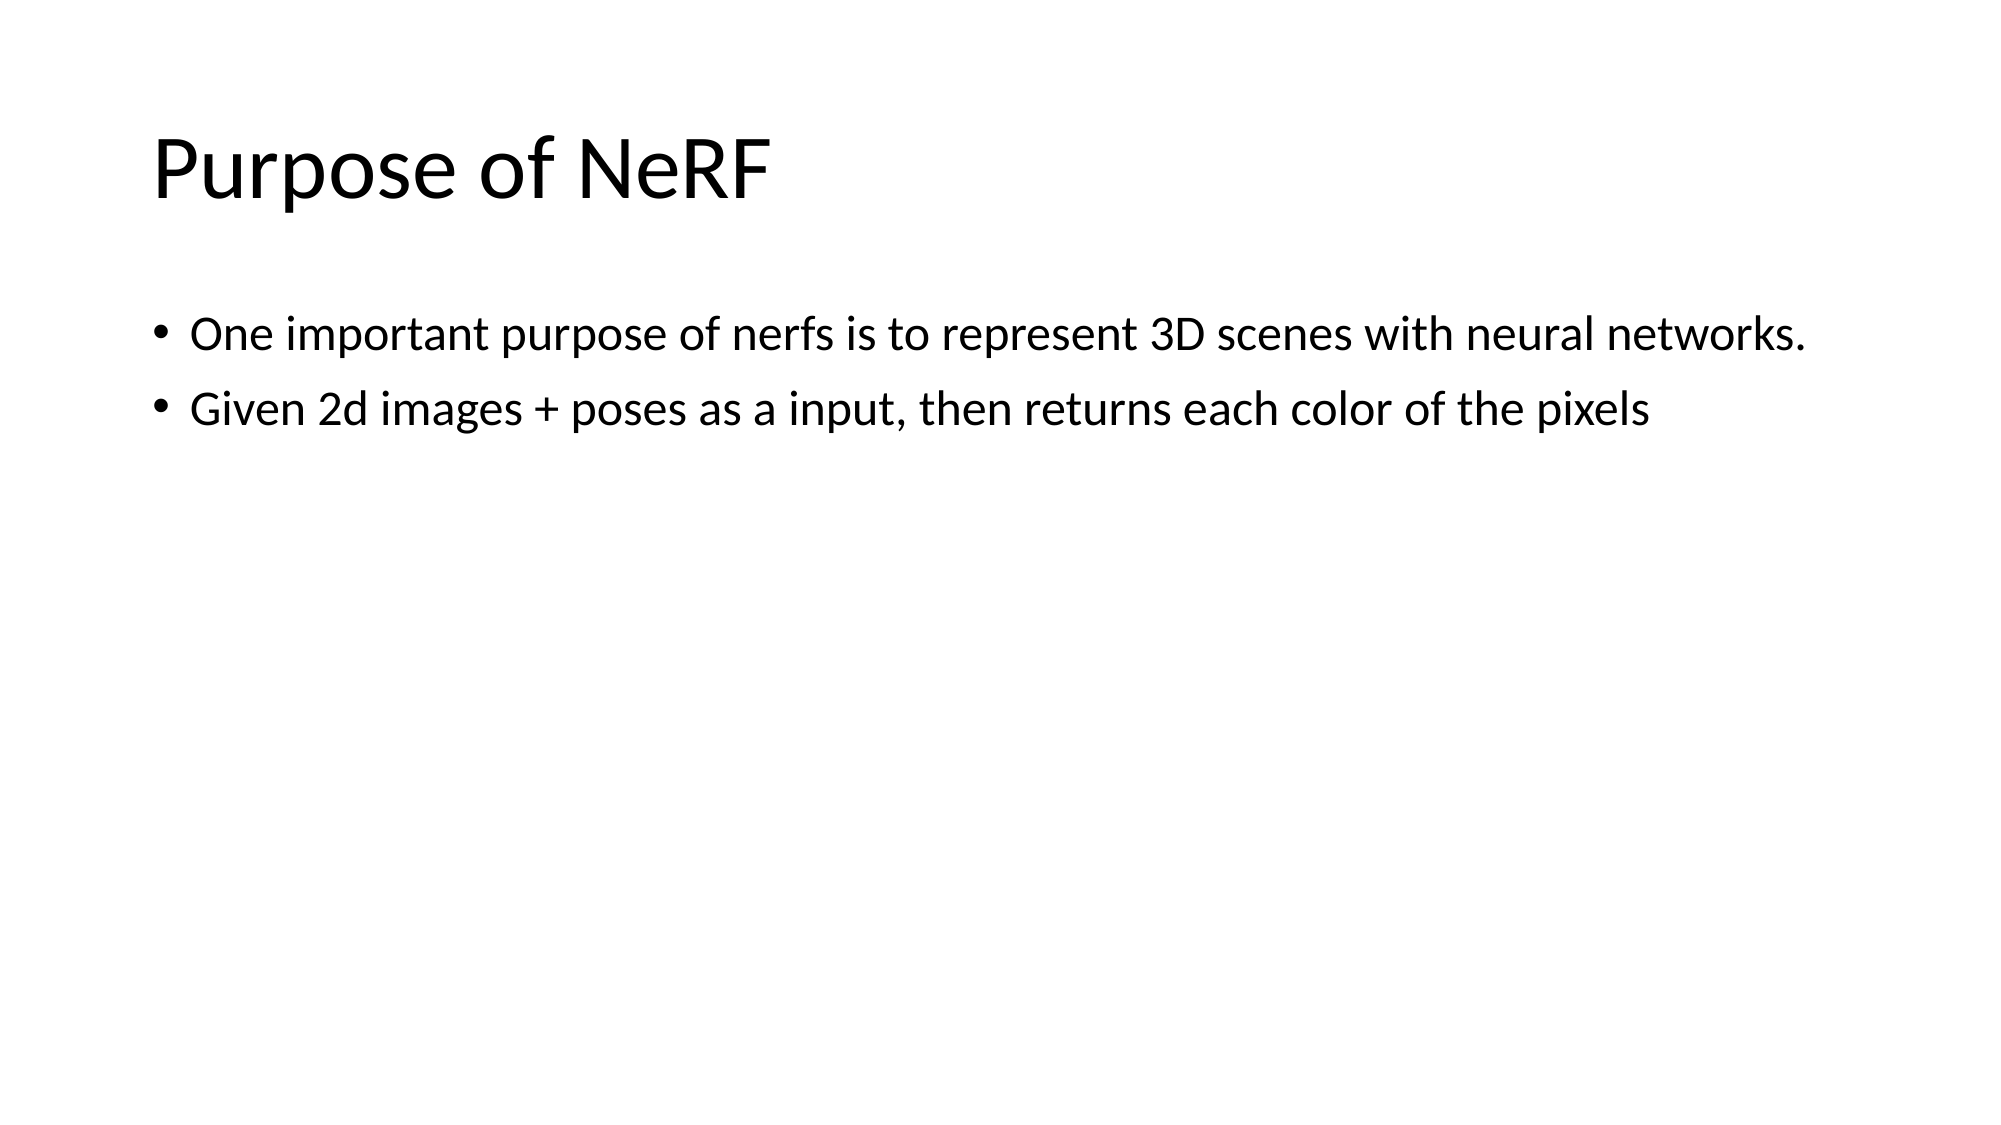

# Purpose of NeRF
One important purpose of nerfs is to represent 3D scenes with neural networks.
Given 2d images + poses as a input, then returns each color of the pixels